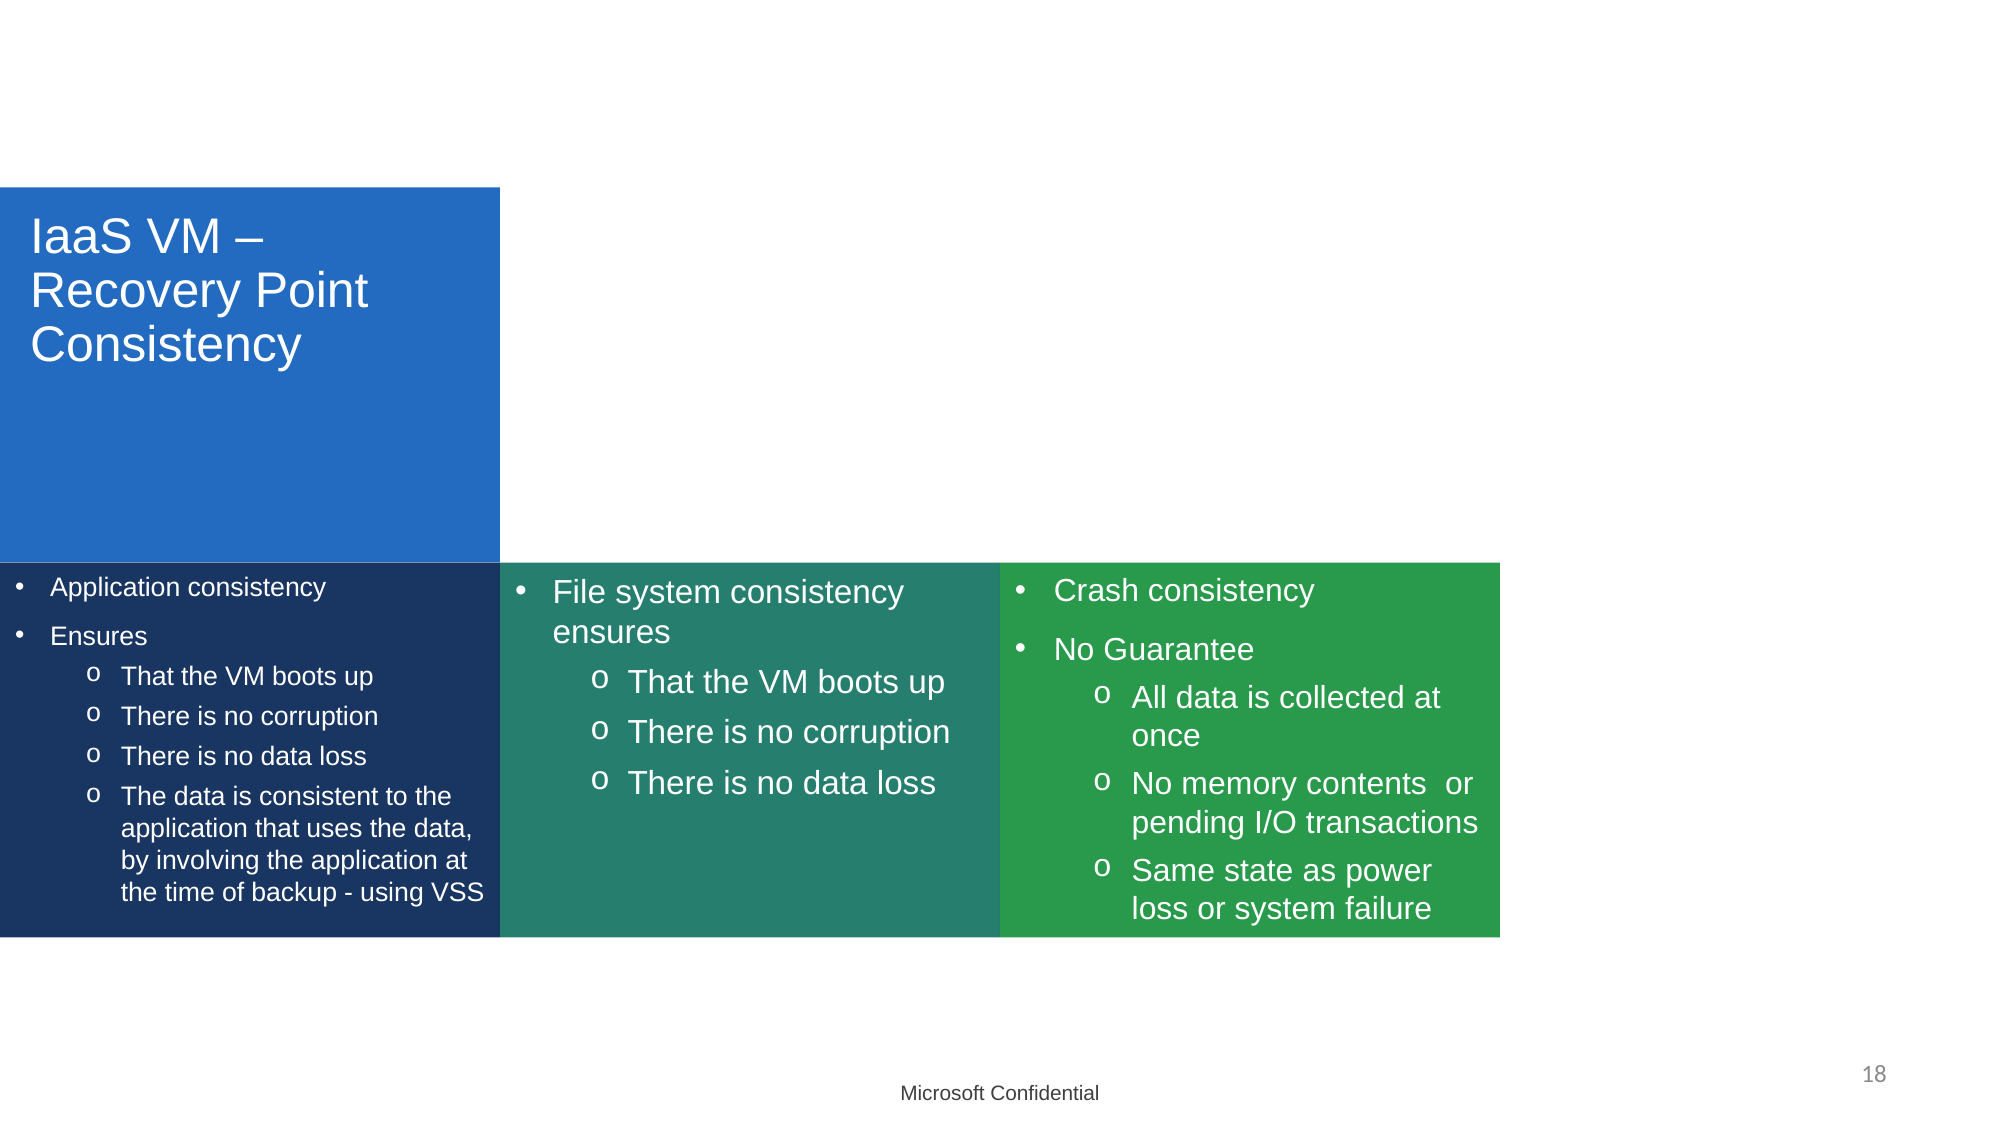

# IaaS VM – Recovery Point Consistency
Application consistency
Ensures
That the VM boots up
There is no corruption
There is no data loss
The data is consistent to the application that uses the data, by involving the application at the time of backup - using VSS
File system consistency ensures
That the VM boots up
There is no corruption
There is no data loss
Crash consistency
No Guarantee
All data is collected at once
No memory contents  or pending I/O transactions
Same state as power loss or system failure
18